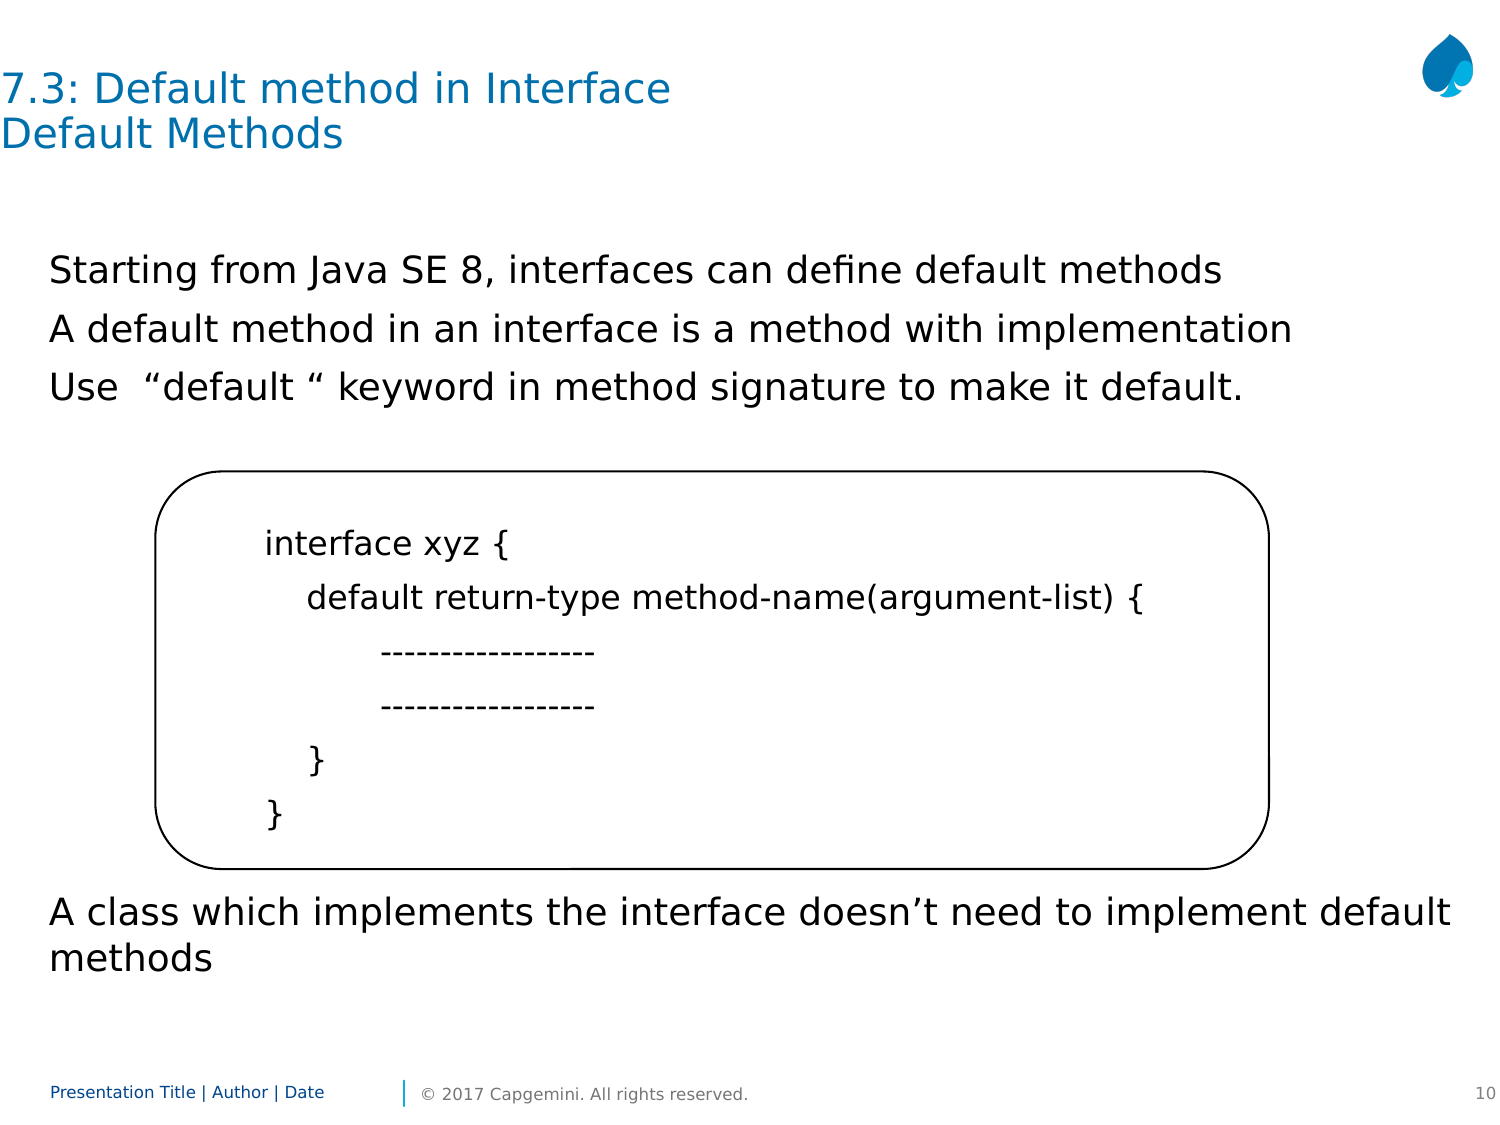

7.3: Default method in Interface
Default Methods
Starting from Java SE 8, interfaces can define default methods
A default method in an interface is a method with implementation
Use  “default “ keyword in method signature to make it default.

A class which implements the interface doesn’t need to implement default methods

interface xyz {
    default return-type method-name(argument-list) {
           ------------------
           ------------------
    }
}